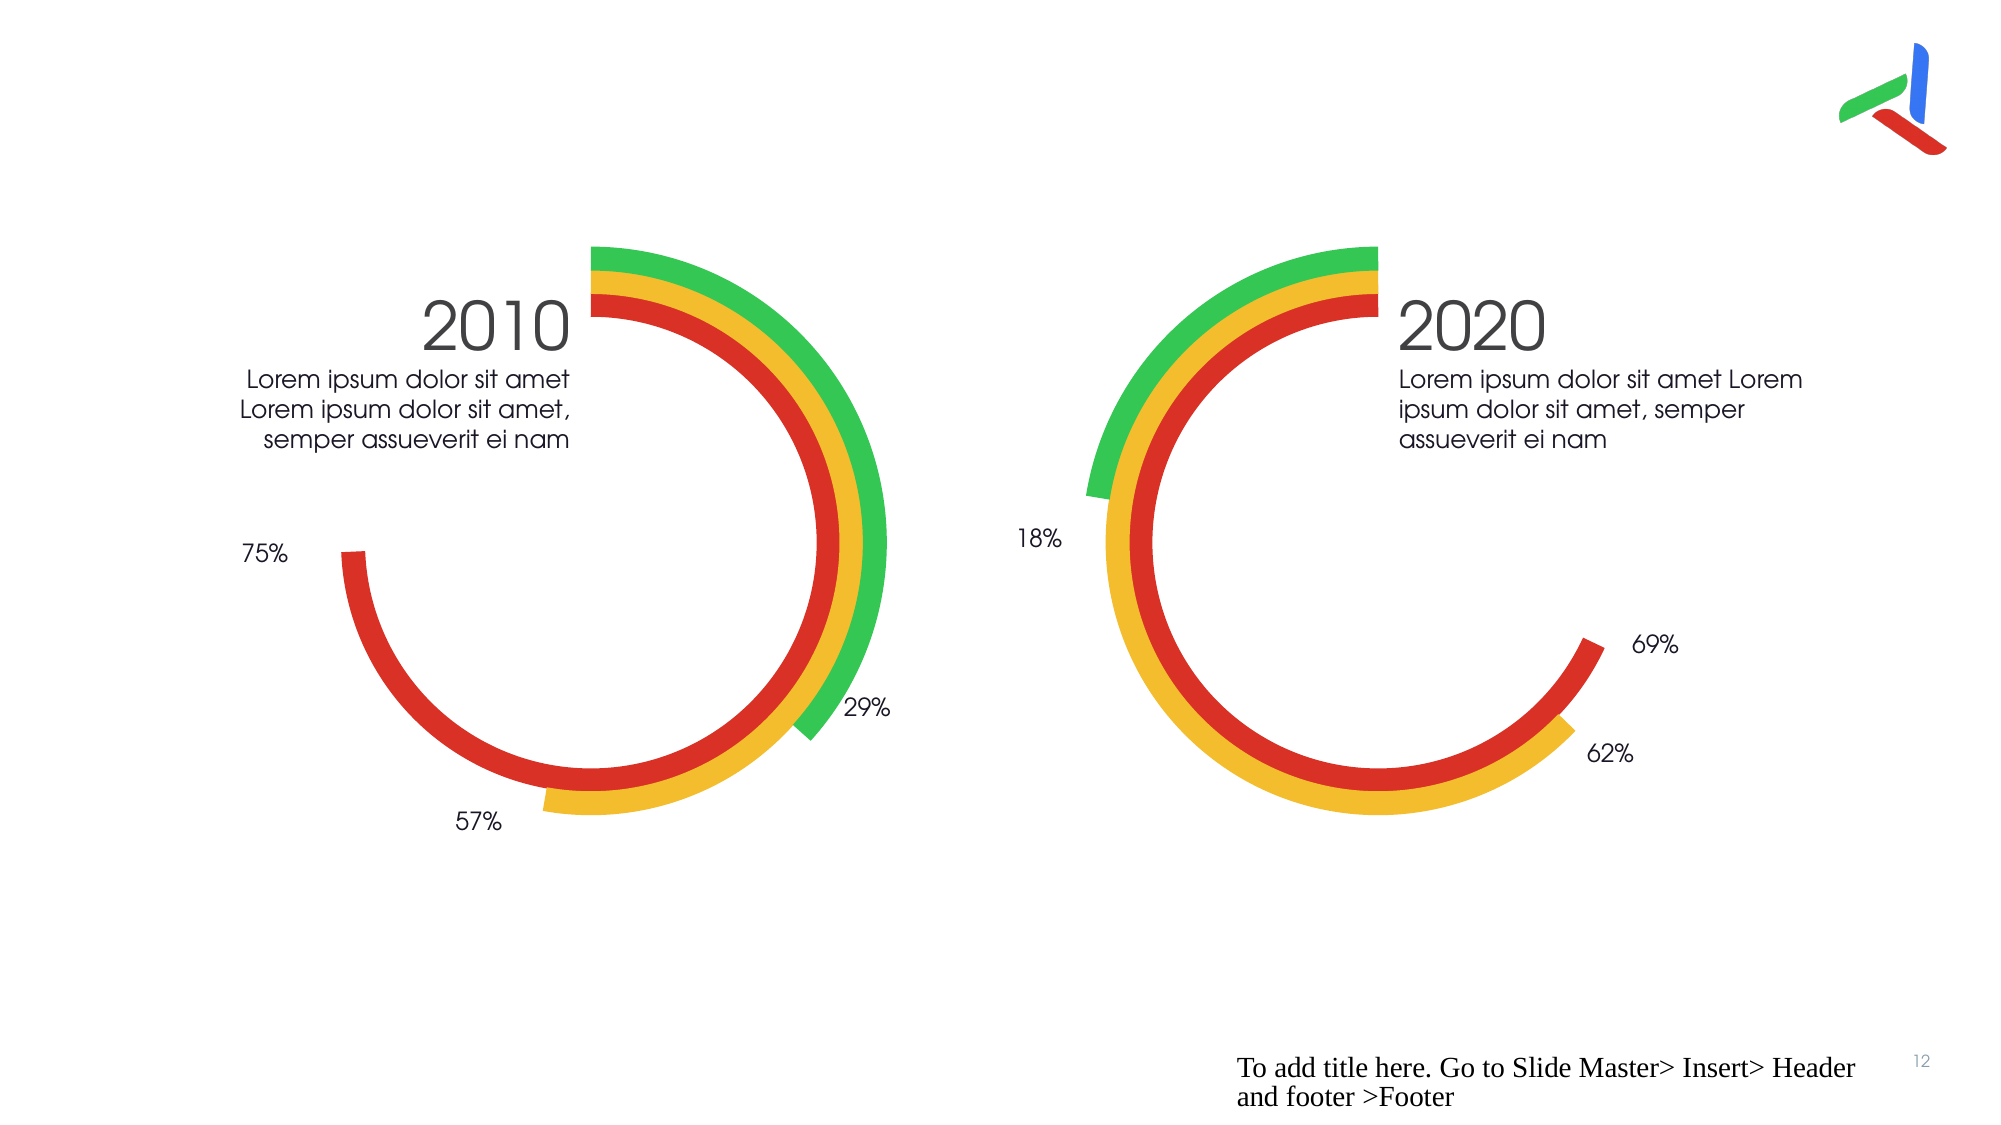

#

2010
Lorem ipsum dolor sit amet Lorem ipsum dolor sit amet, semper assueverit ei nam
2020
Lorem ipsum dolor sit amet Lorem ipsum dolor sit amet, semper assueverit ei nam

18%
75%
69%
29%
62%
57%
To add title here. Go to Slide Master> Insert> Header and footer >Footer